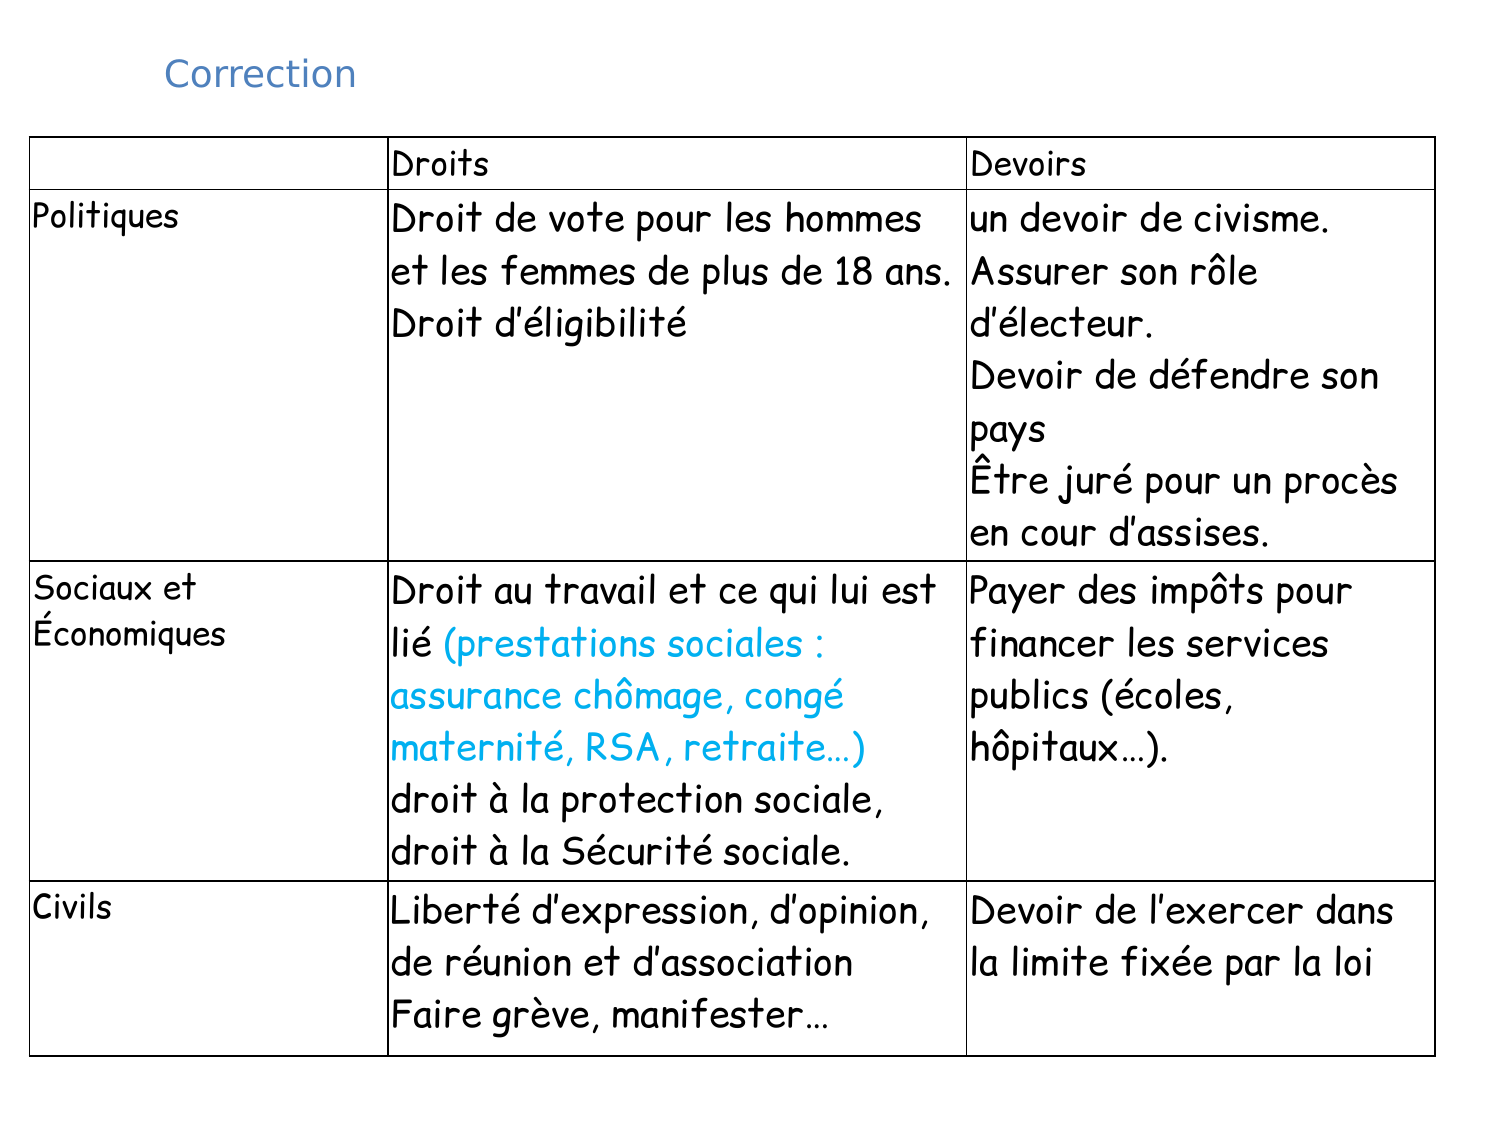

Correction
|  | Droits | Devoirs |
| --- | --- | --- |
| Politiques | Droit de vote pour les hommes et les femmes de plus de 18 ans. Droit d’éligibilité | un devoir de civisme. Assurer son rôle d’électeur. Devoir de défendre son pays Être juré pour un procès en cour d’assises. |
| Sociaux et Économiques | Droit au travail et ce qui lui est lié (prestations sociales : assurance chômage, congé maternité, RSA, retraite…) droit à la protection sociale, droit à la Sécurité sociale. | Payer des impôts pour financer les services publics (écoles, hôpitaux…). |
| Civils | Liberté d’expression, d’opinion, de réunion et d’association Faire grève, manifester… | Devoir de l’exercer dans la limite fixée par la loi |